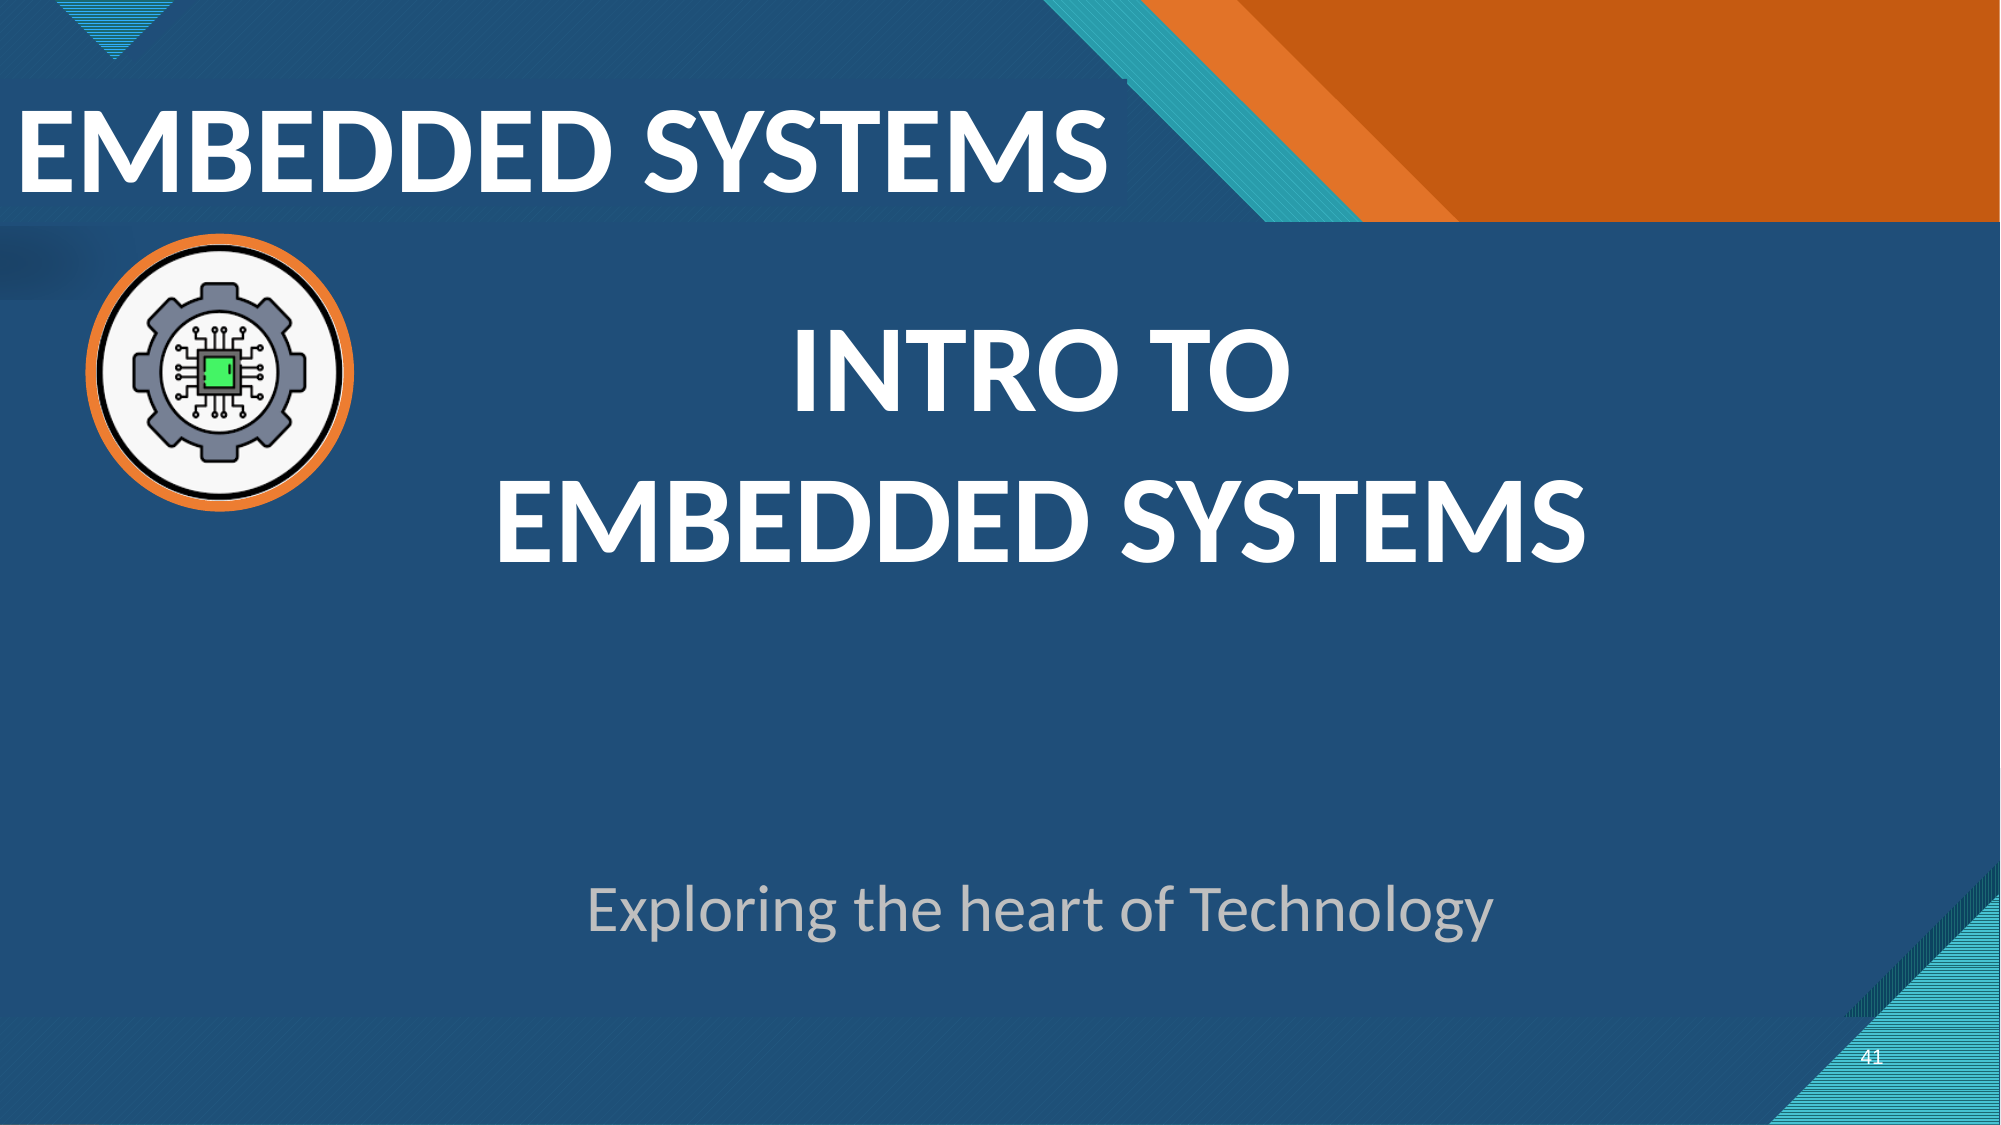

EMBEDDED SYSTEMS

# INTRO TO
EMBEDDED SYSTEMS
Exploring the heart of Technology